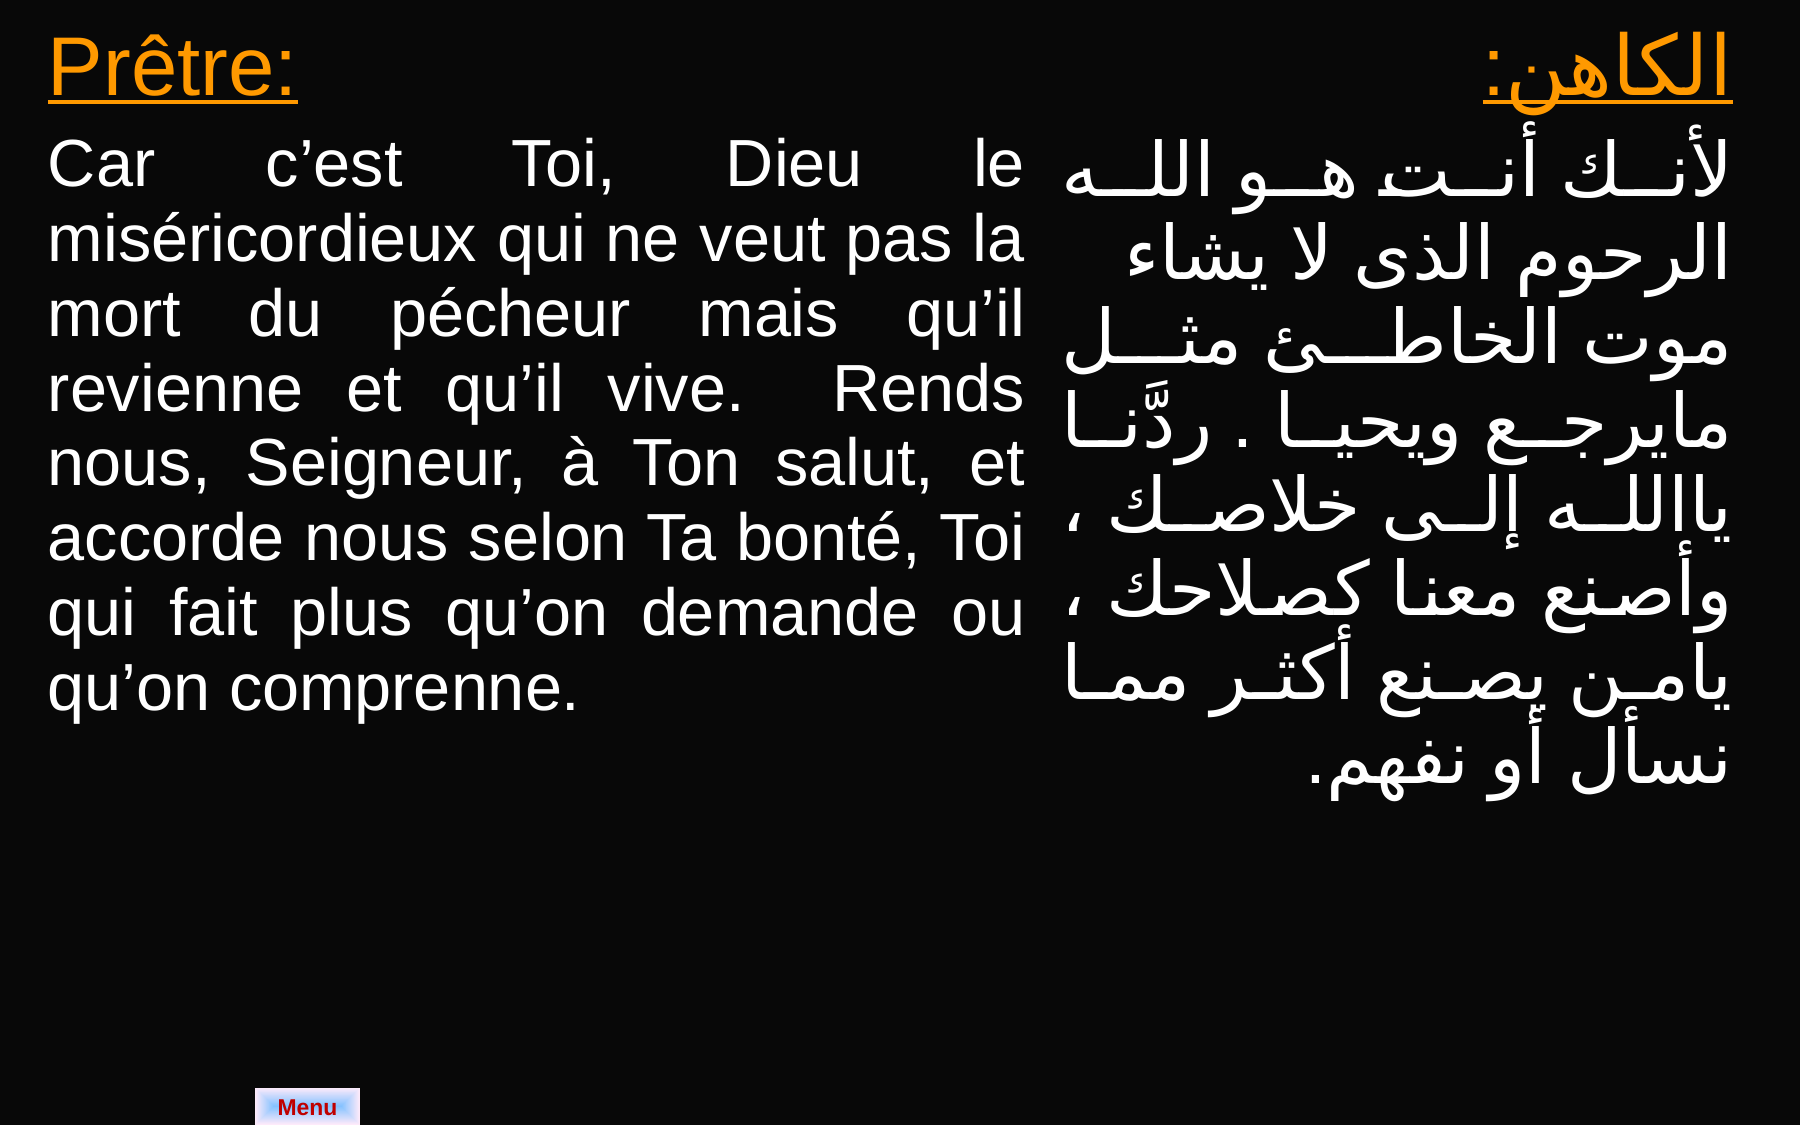

| Prêtre: Car c’est Toi, Dieu le miséricordieux qui ne veut pas la mort du pécheur mais qu’il revienne et qu’il vive. Rends nous, Seigneur, à Ton salut, et accorde nous selon Ta bonté, Toi qui fait plus qu’on demande ou qu’on comprenne. | الكاهن: لأنك أنت هو الله الرحوم الذى لا يشاء موت الخاطئ مثل مايرجع ويحيا . ردَّنا ياالله إلى خلاصك ، وأصنع معنا كصلاحك ، يامن يصنع أكثر مما نسأل أو نفهم. |
| --- | --- |

Menu